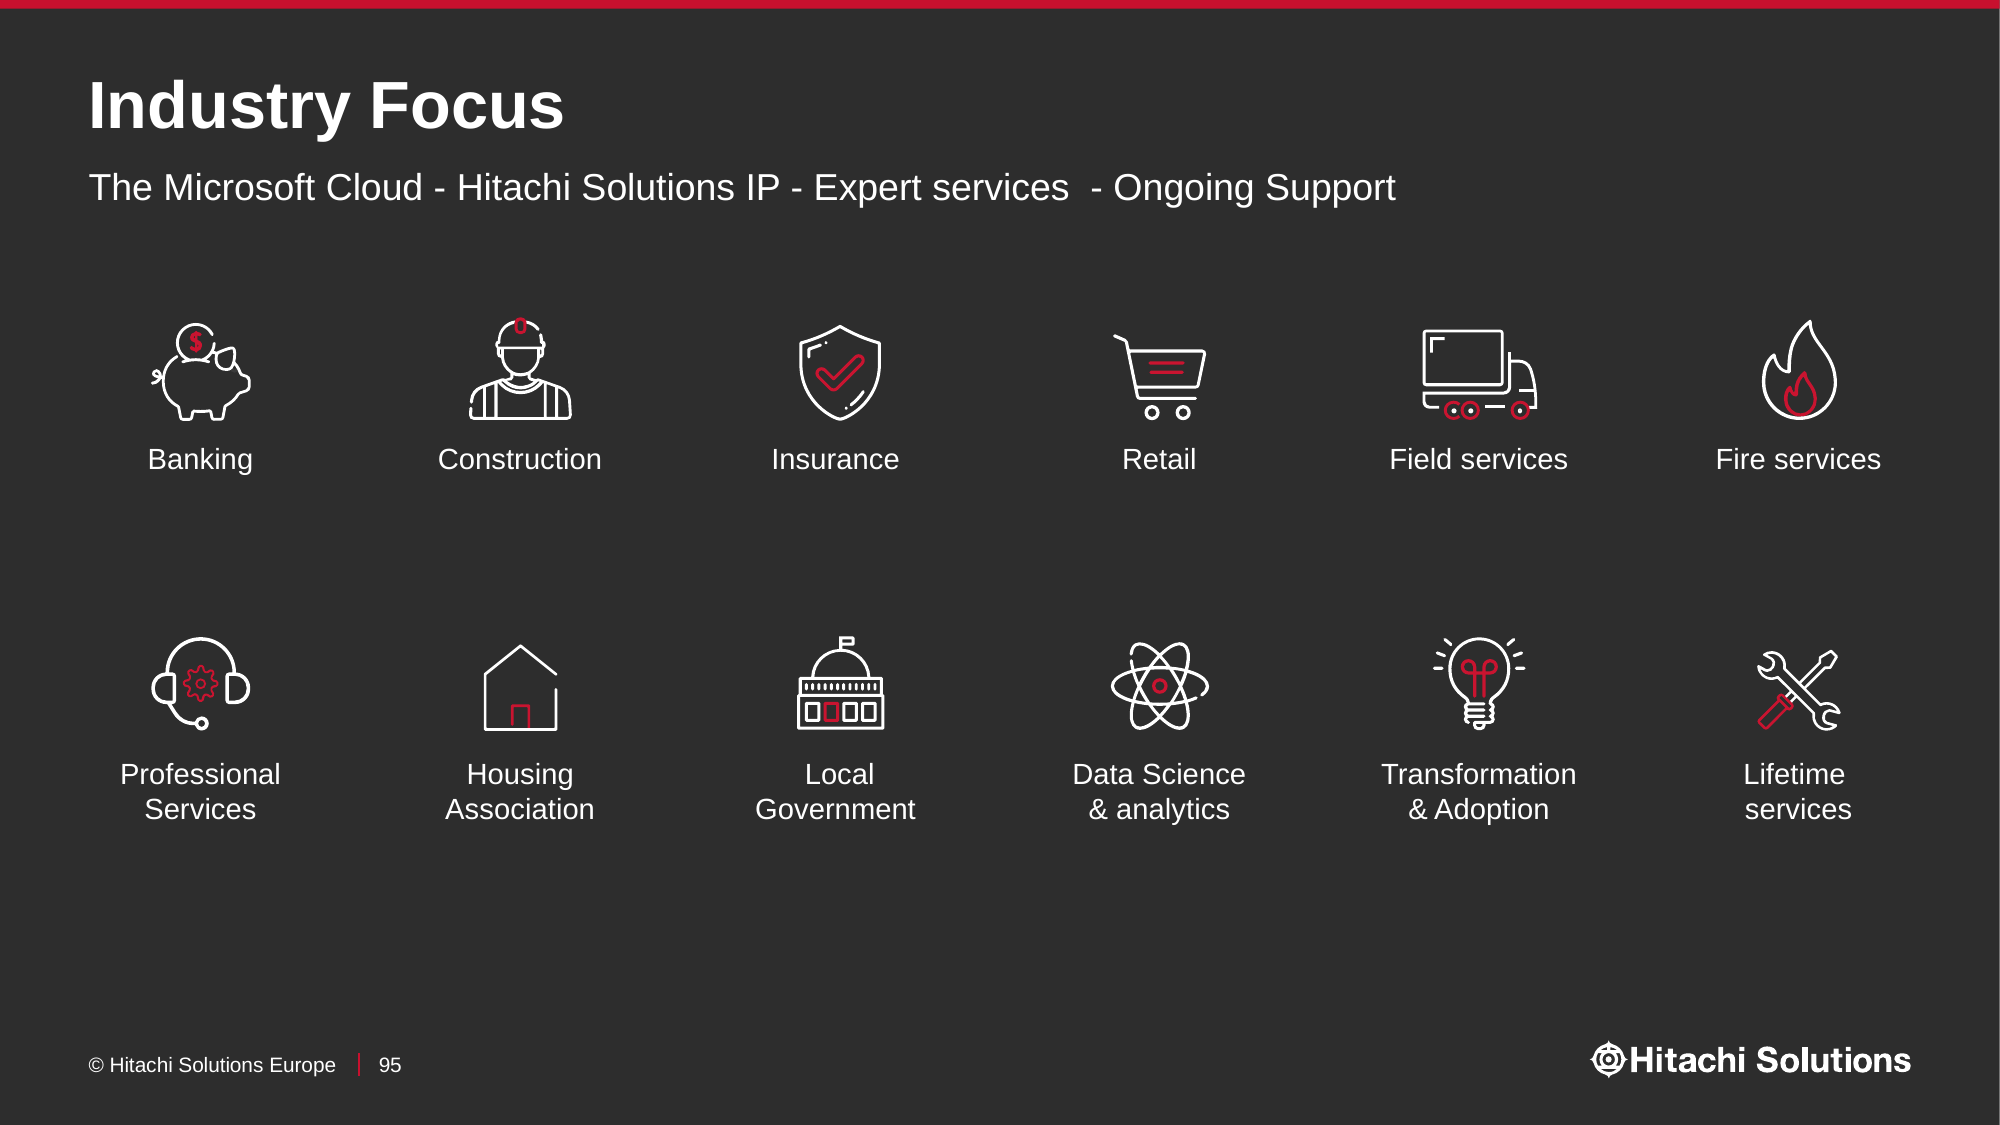

# Industry Focus
The Microsoft Cloud - Hitachi Solutions IP - Expert services  - Ongoing Support

Construction

Fire services

Banking

Insurance

Field services

Retail

Local Government

Transformation
& Adoption

Professional Services

Data Science & analytics

Housing Association

Lifetime
services
© Hitachi Solutions Europe
95